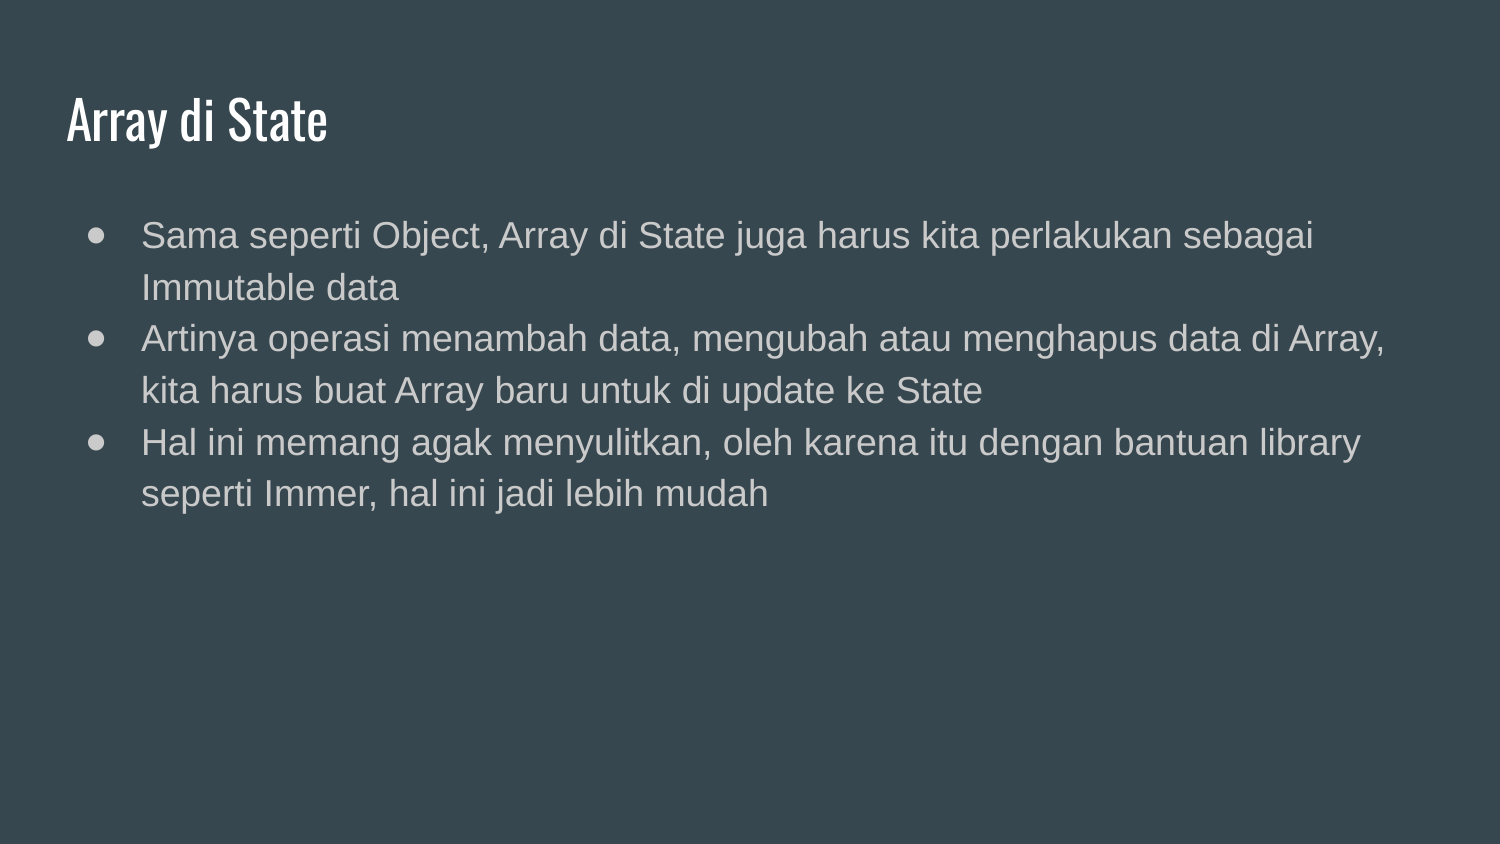

# Array di State
Sama seperti Object, Array di State juga harus kita perlakukan sebagai Immutable data
Artinya operasi menambah data, mengubah atau menghapus data di Array, kita harus buat Array baru untuk di update ke State
Hal ini memang agak menyulitkan, oleh karena itu dengan bantuan library seperti Immer, hal ini jadi lebih mudah